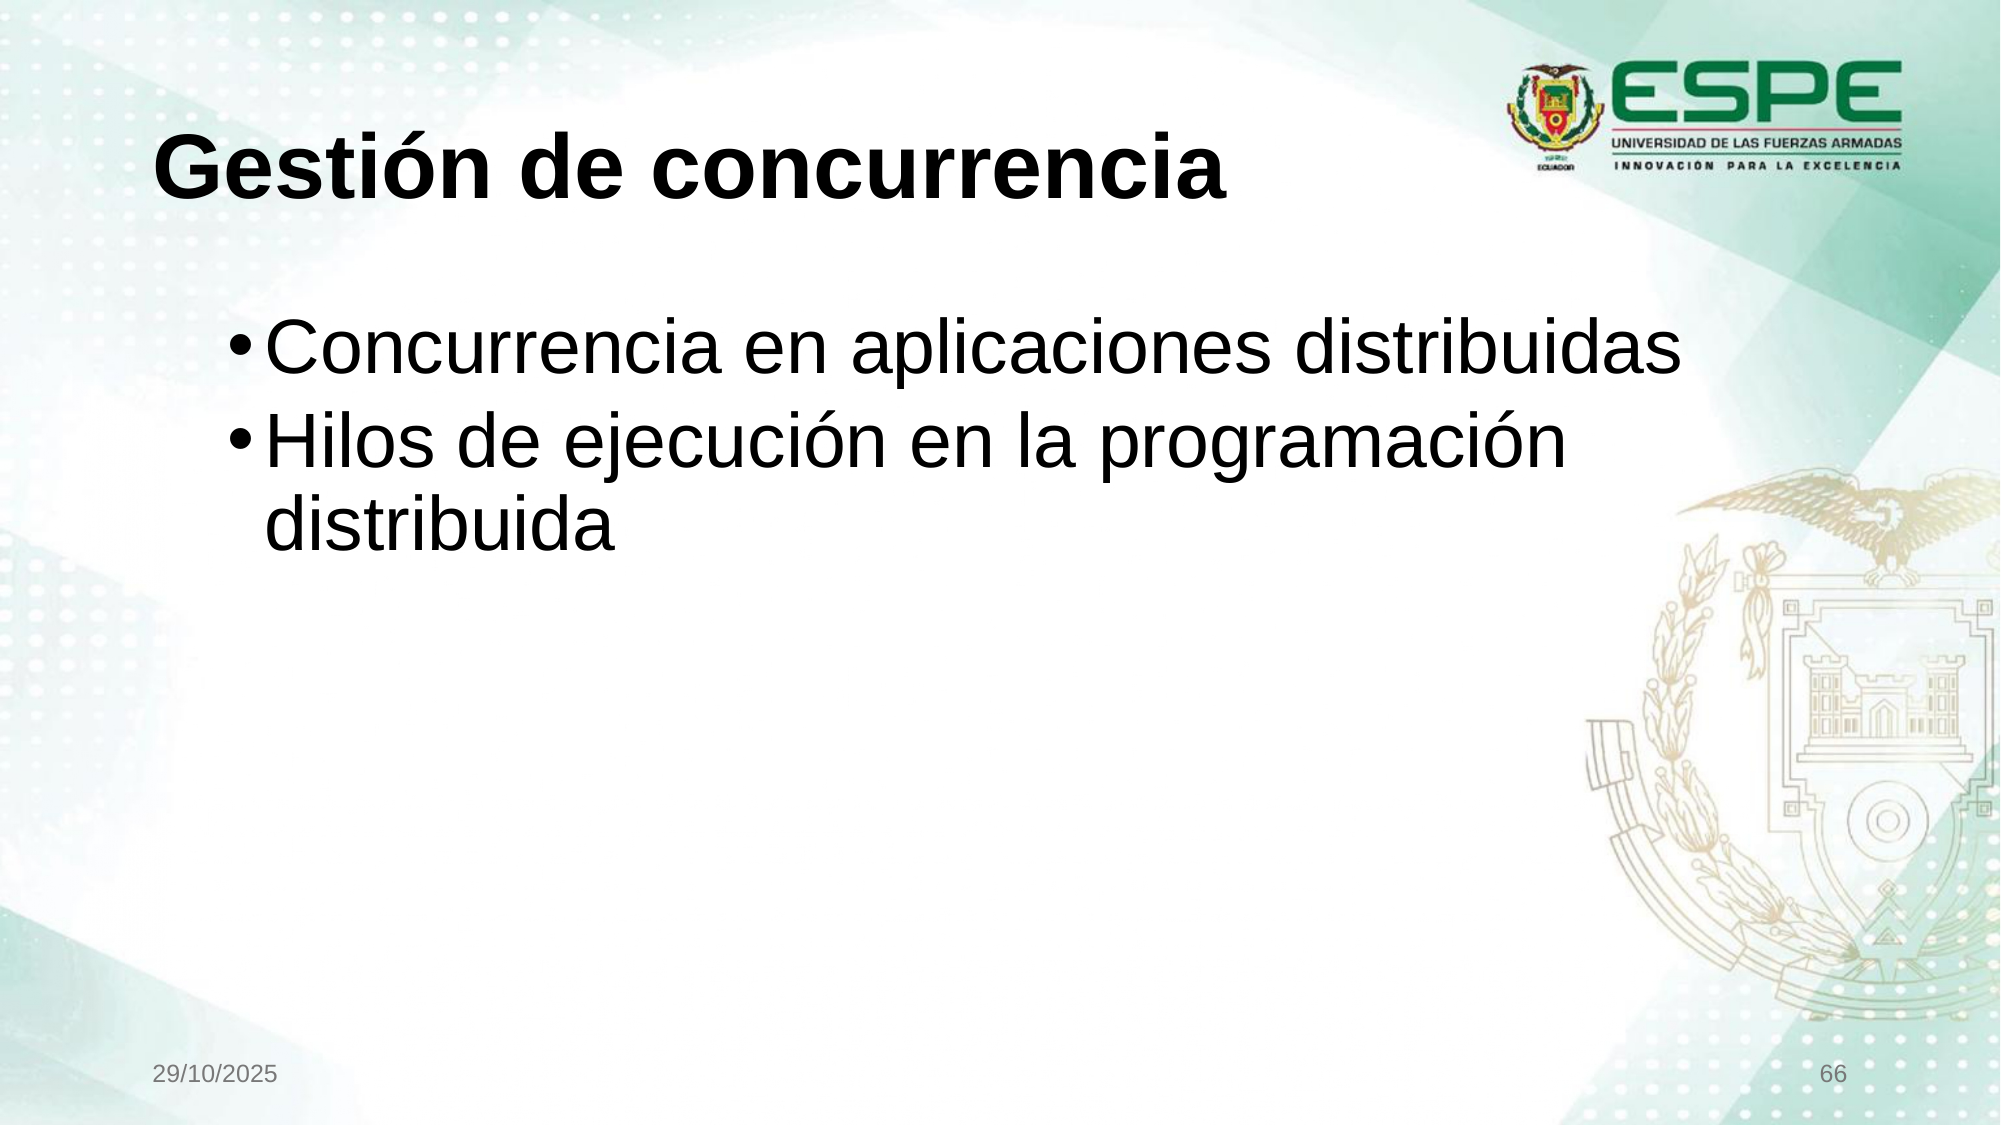

# Gestión de concurrencia
Concurrencia en aplicaciones distribuidas
Hilos de ejecución en la programación distribuida

29/10/2025
66